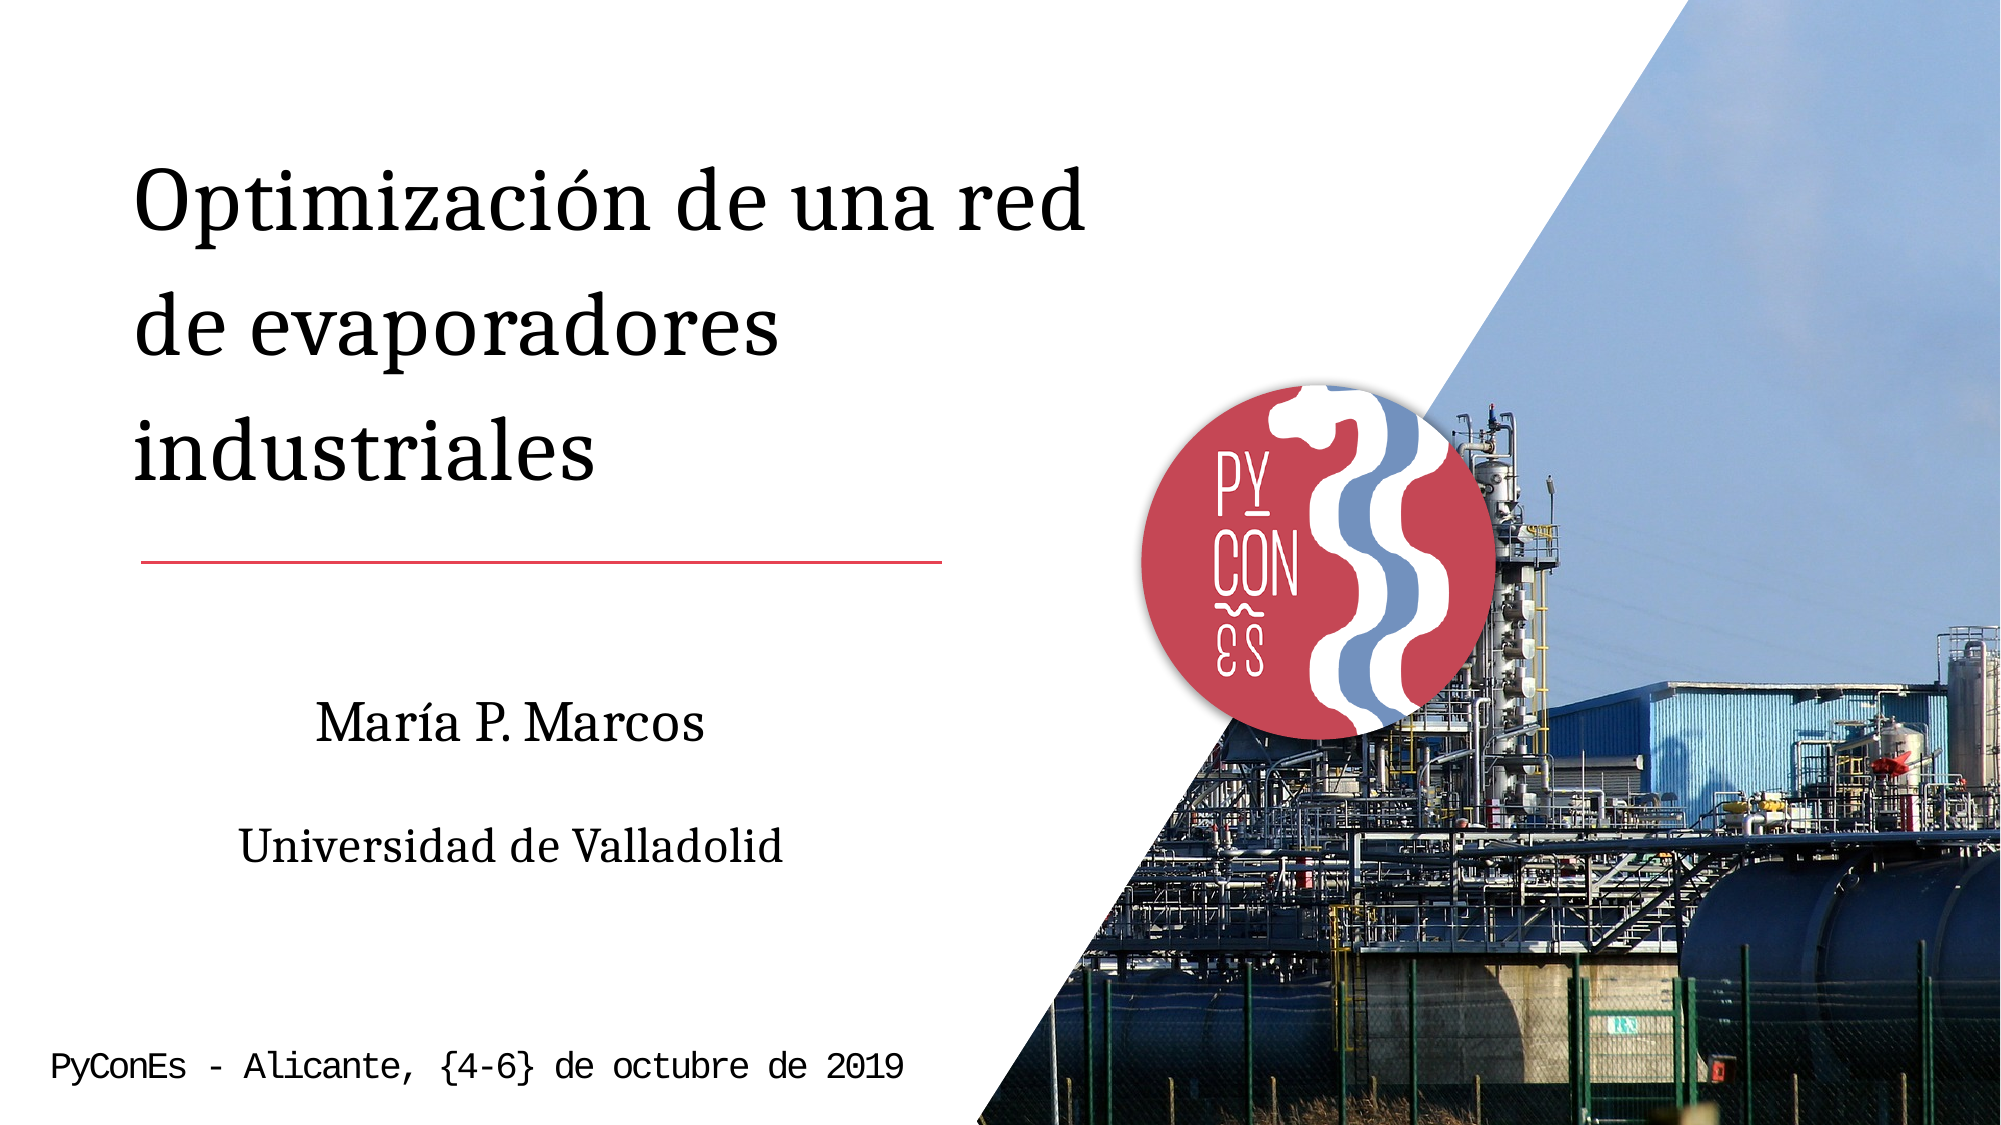

# Optimización de una red de evaporadores industriales

María P. Marcos
Universidad de Valladolid
PyConEs - Alicante, {4-6} de octubre de 2019